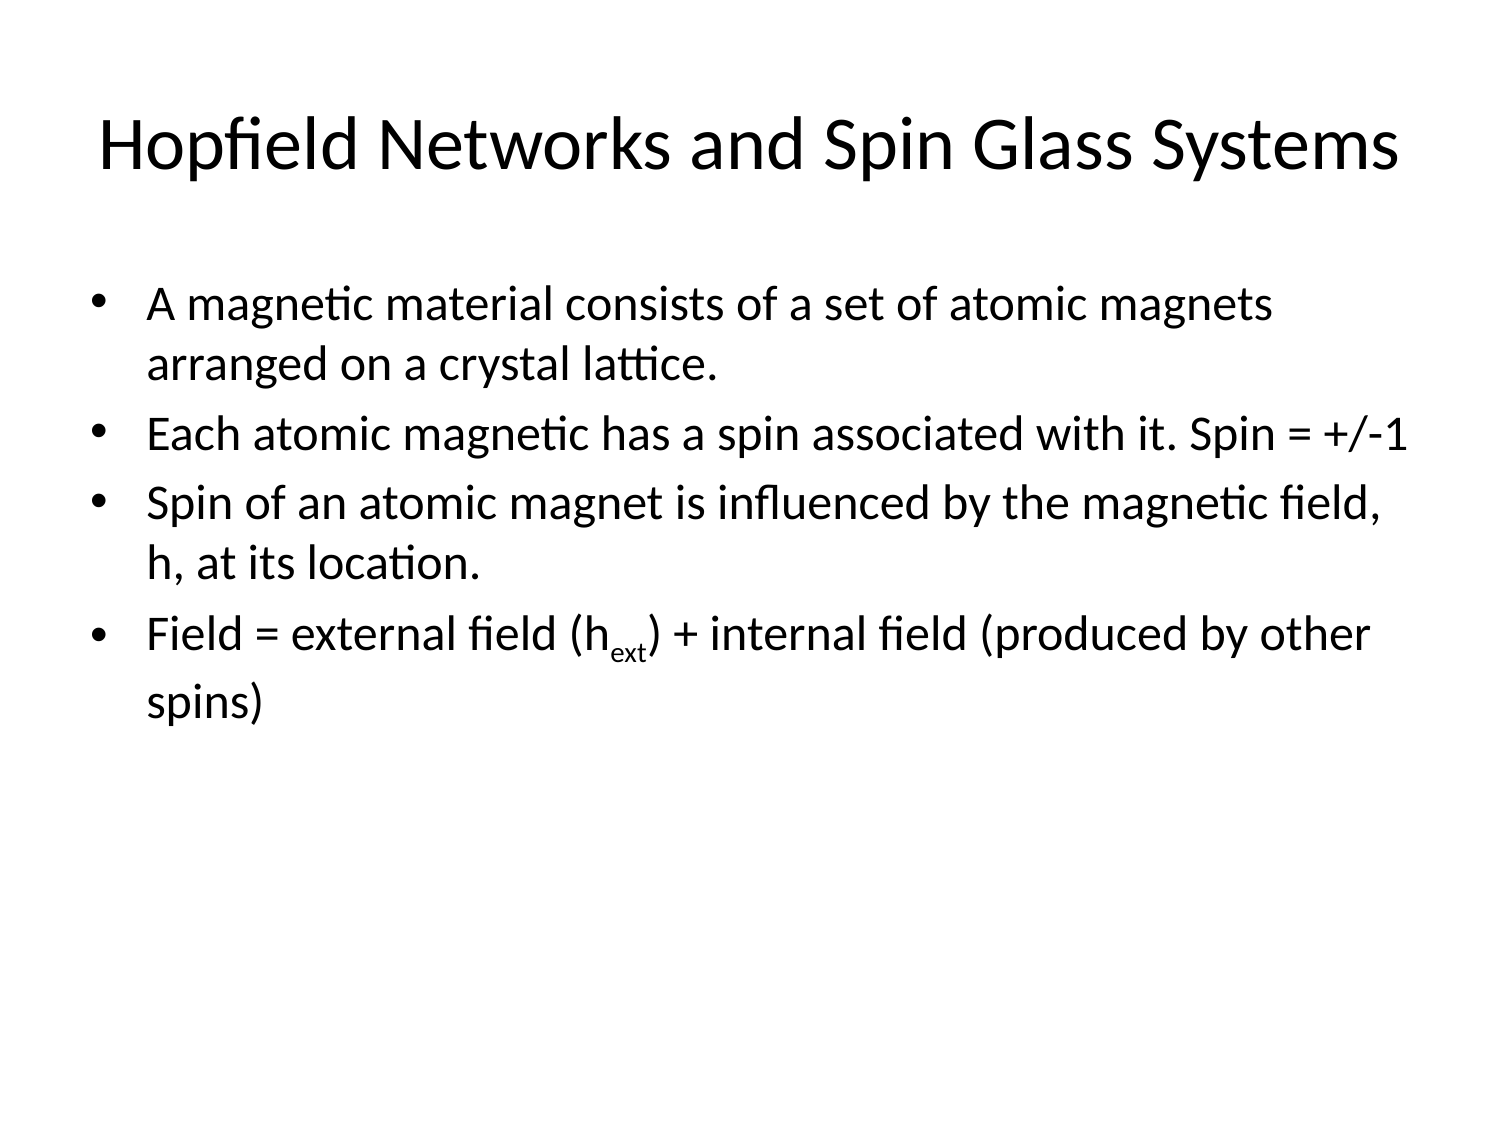

# Hopfield Networks and Spin Glass Systems
A magnetic material consists of a set of atomic magnets arranged on a crystal lattice.
Each atomic magnetic has a spin associated with it. Spin = +/-1
Spin of an atomic magnet is influenced by the magnetic field, h, at its location.
Field = external field (hext) + internal field (produced by other spins)